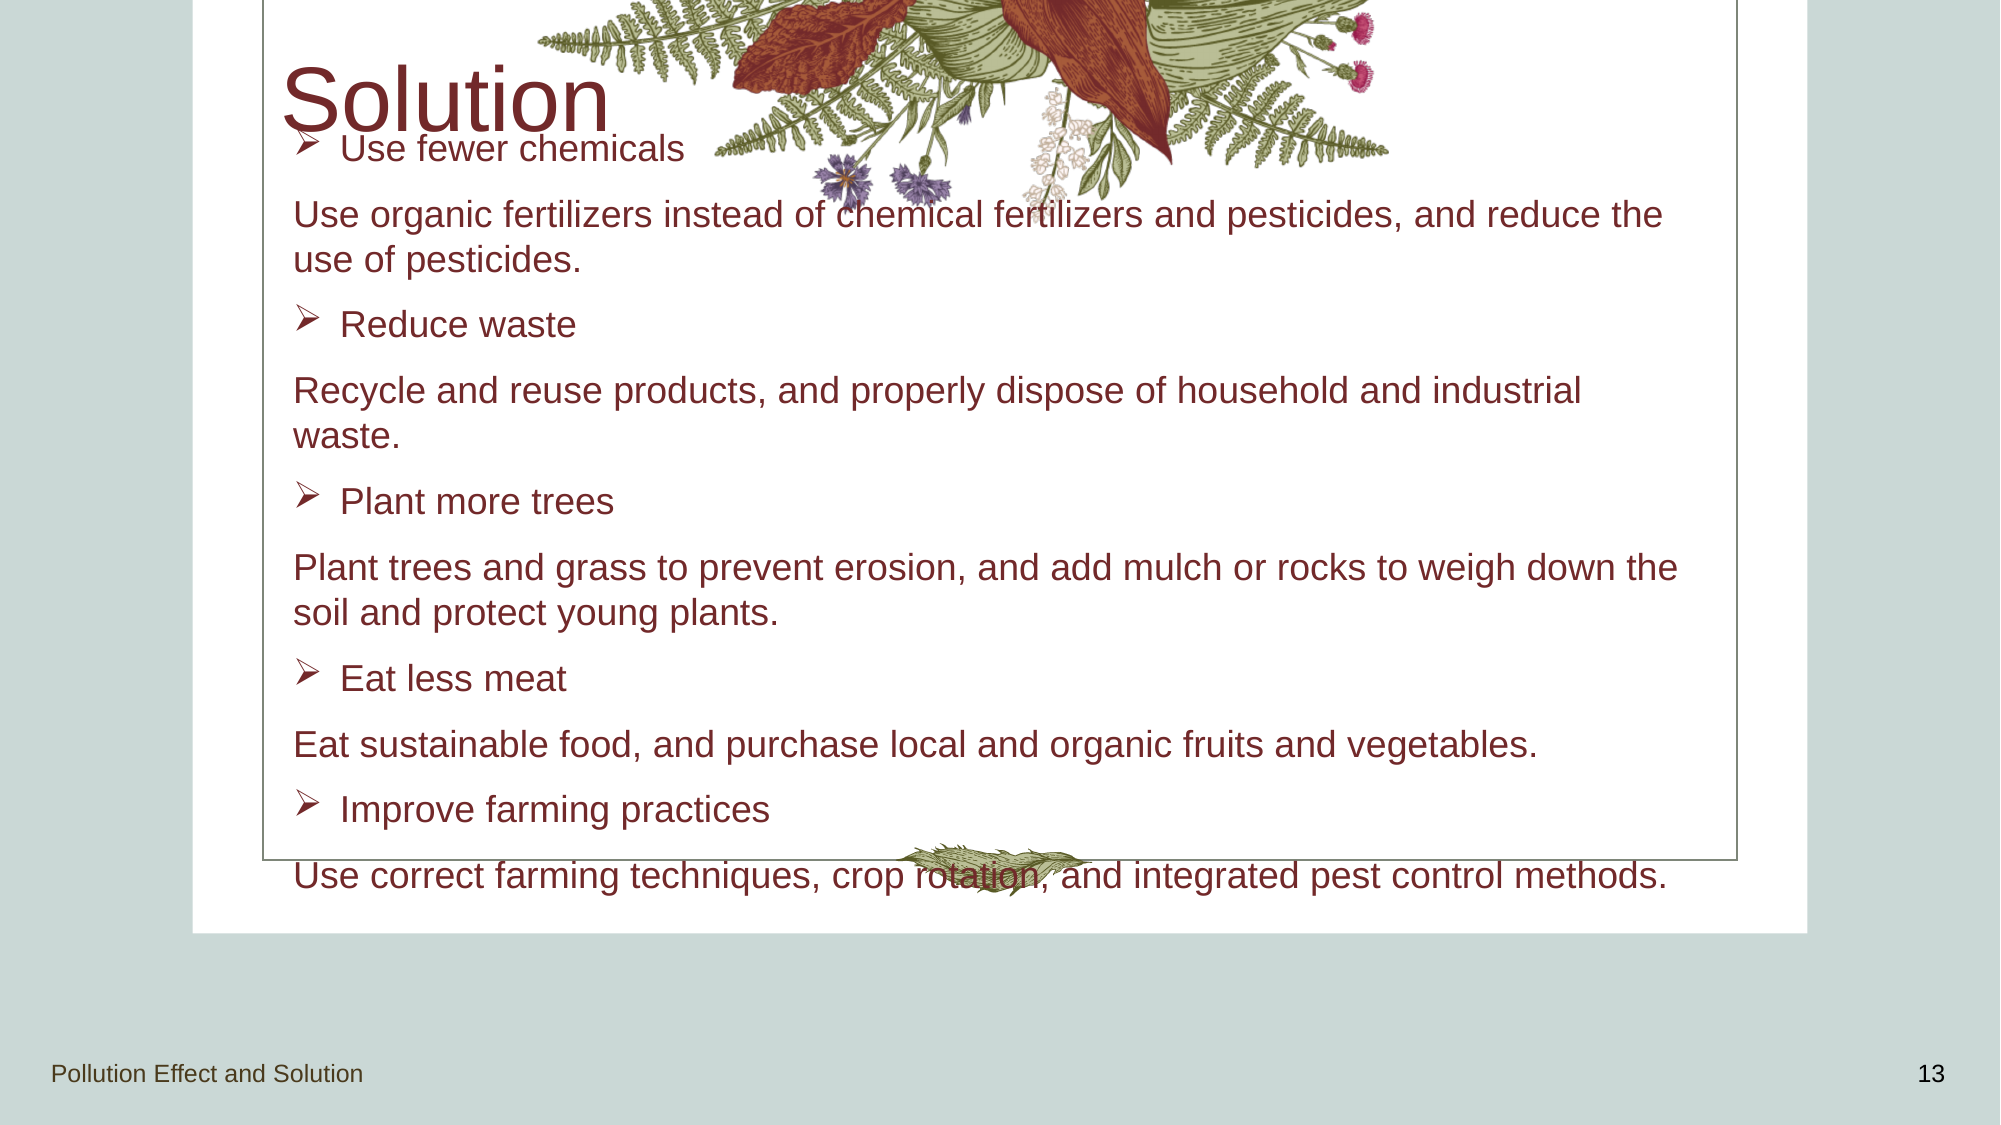

# Solution
Use fewer chemicals
Use organic fertilizers instead of chemical fertilizers and pesticides, and reduce the use of pesticides.
Reduce waste
Recycle and reuse products, and properly dispose of household and industrial waste.
Plant more trees
Plant trees and grass to prevent erosion, and add mulch or rocks to weigh down the soil and protect young plants.
Eat less meat
Eat sustainable food, and purchase local and organic fruits and vegetables.
Improve farming practices
Use correct farming techniques, crop rotation, and integrated pest control methods.
Pollution Effect and Solution
13